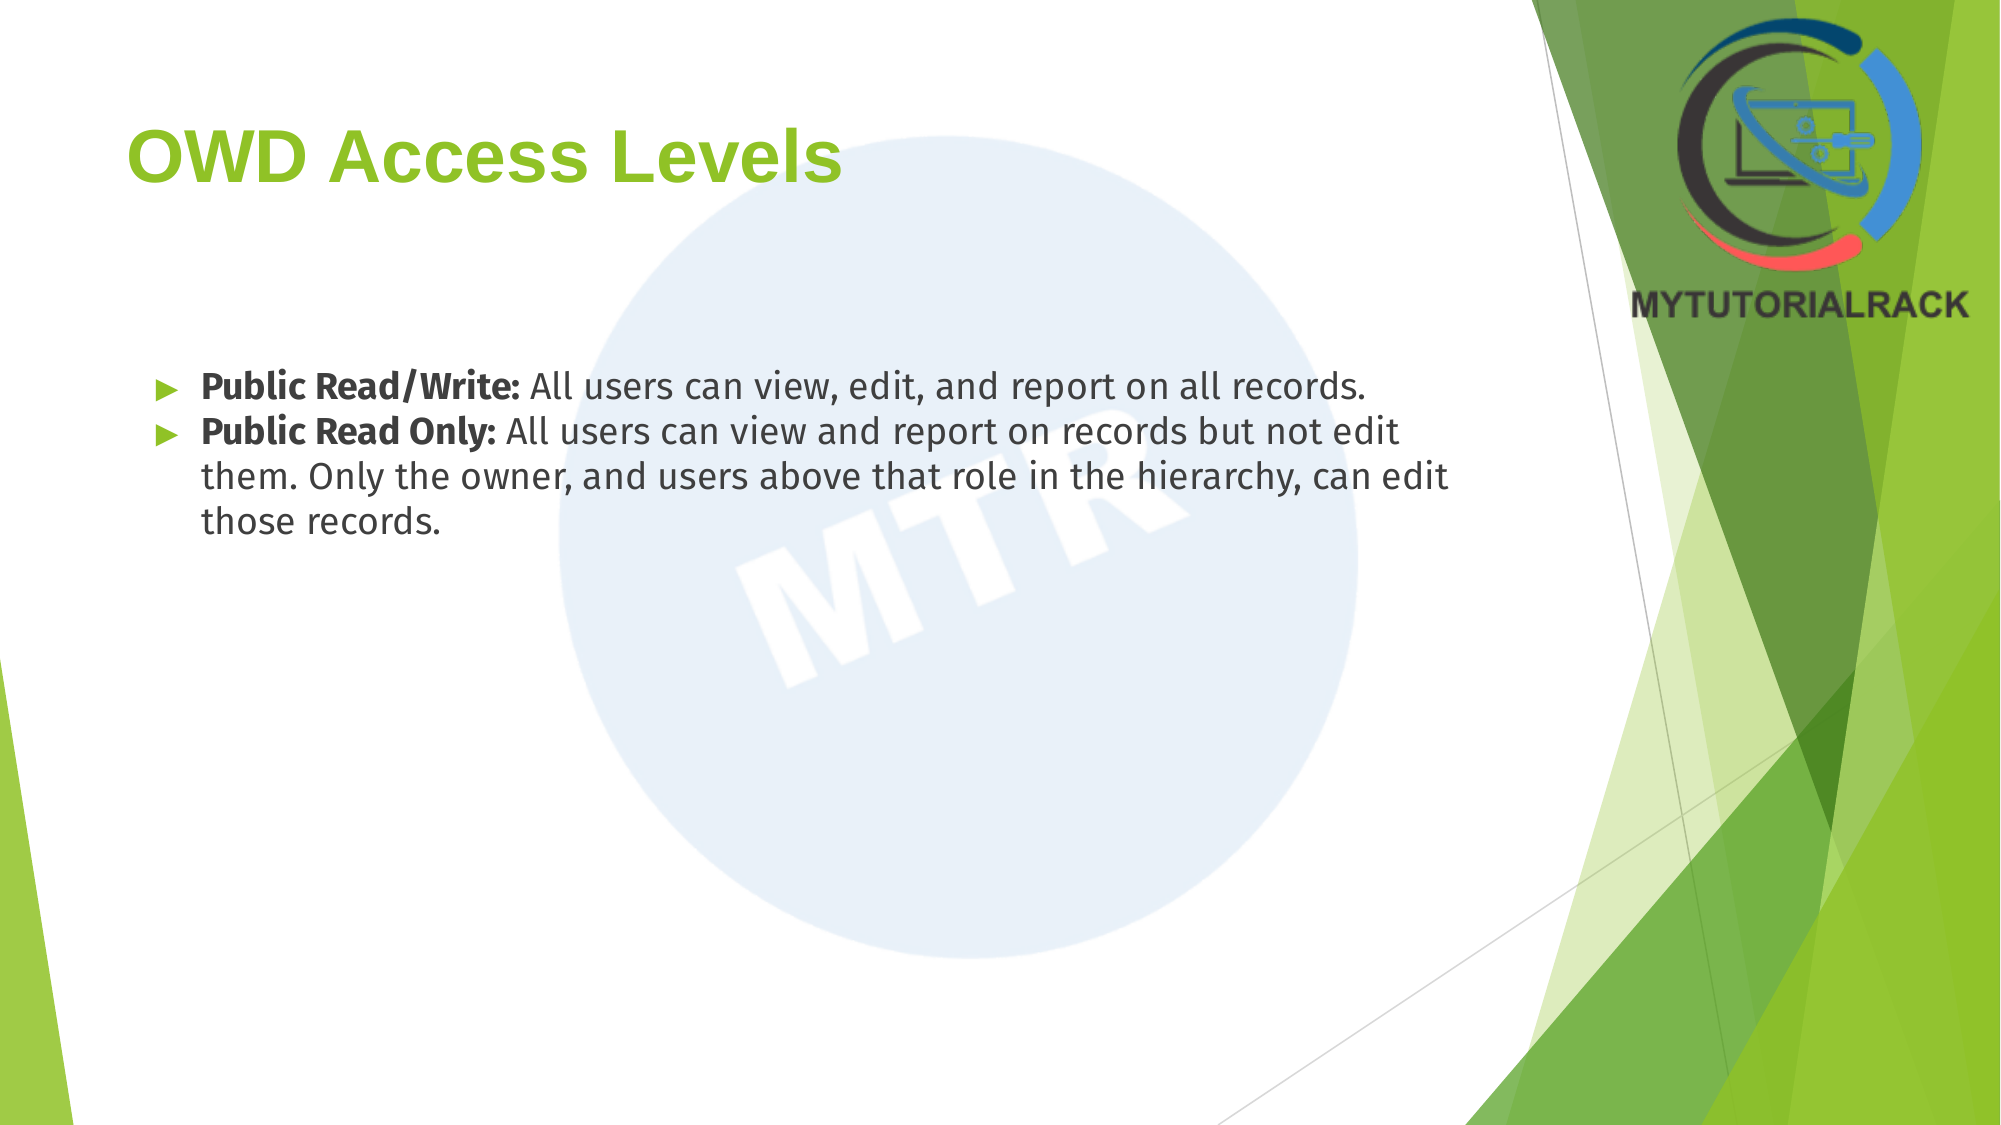

# OWD Access Levels
Public Read/Write: All users can view, edit, and report on all records.
Public Read Only: All users can view and report on records but not edit them. Only the owner, and users above that role in the hierarchy, can edit those records.